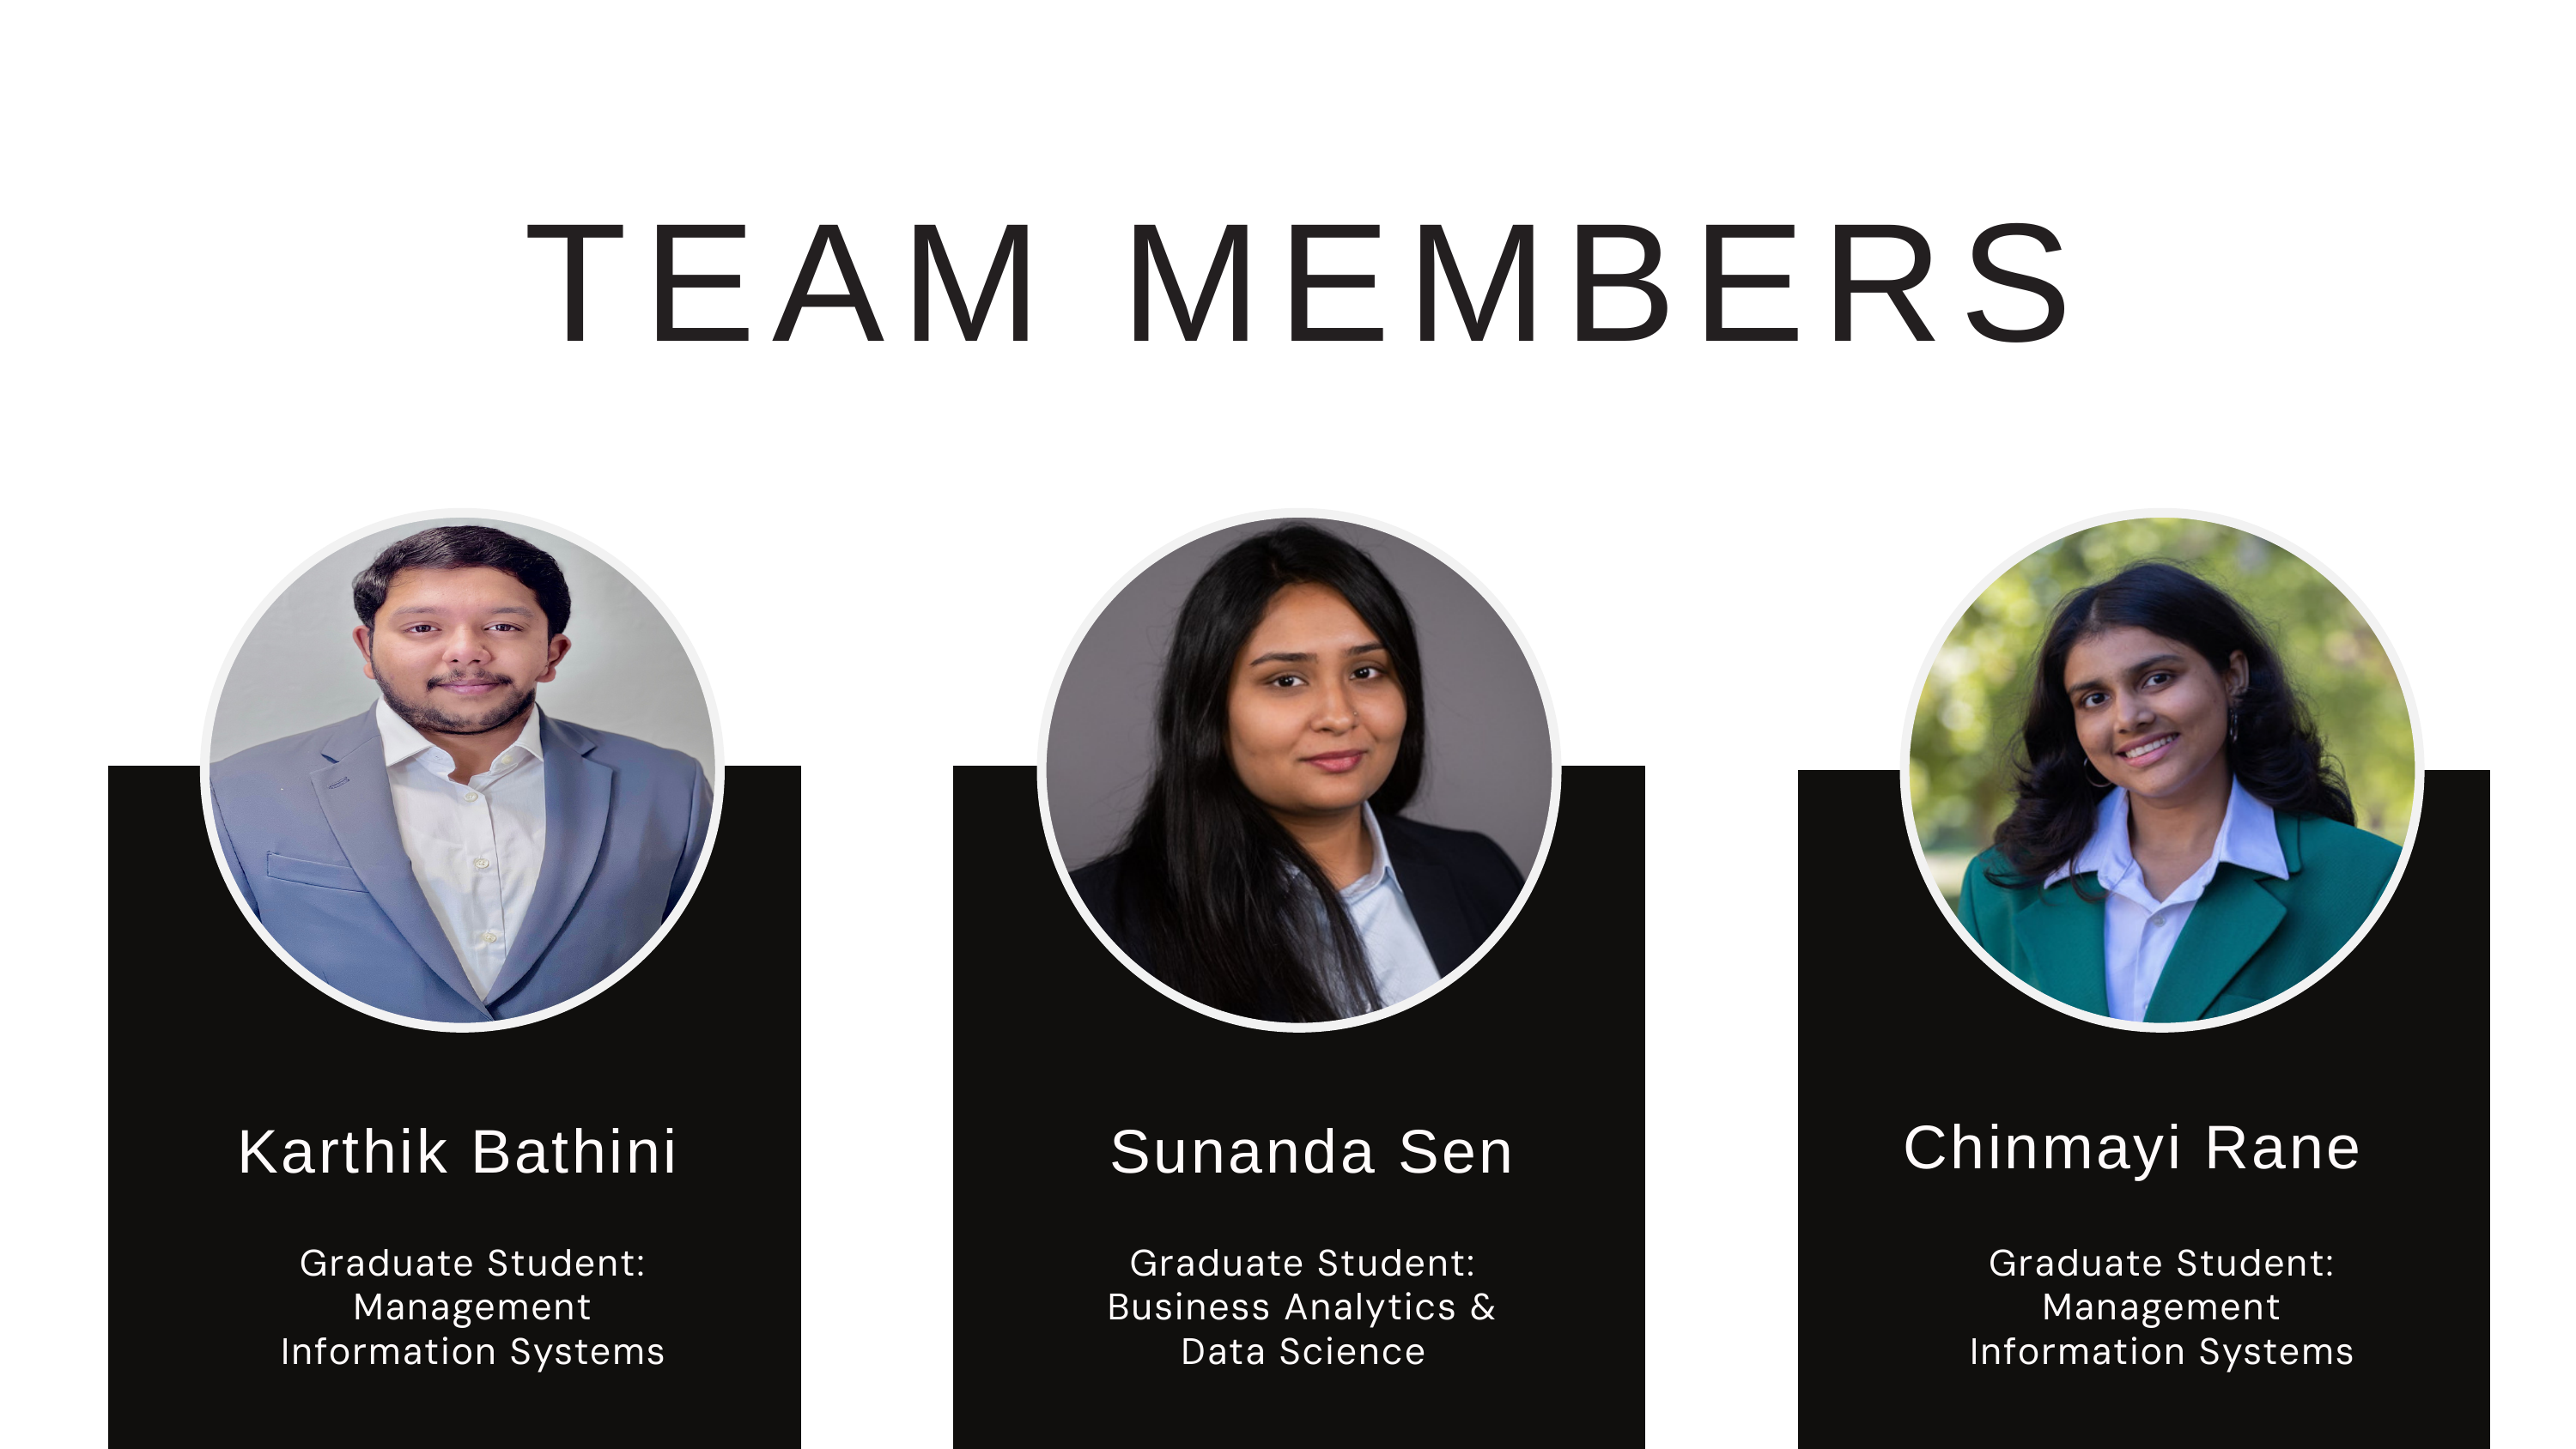

TEAM MEMBERS

Chinmayi Rane
Karthik Bathini
Sunanda Sen
Graduate Student: Management Information Systems
Graduate Student: Business Analytics & Data Science
Graduate Student: Management Information Systems